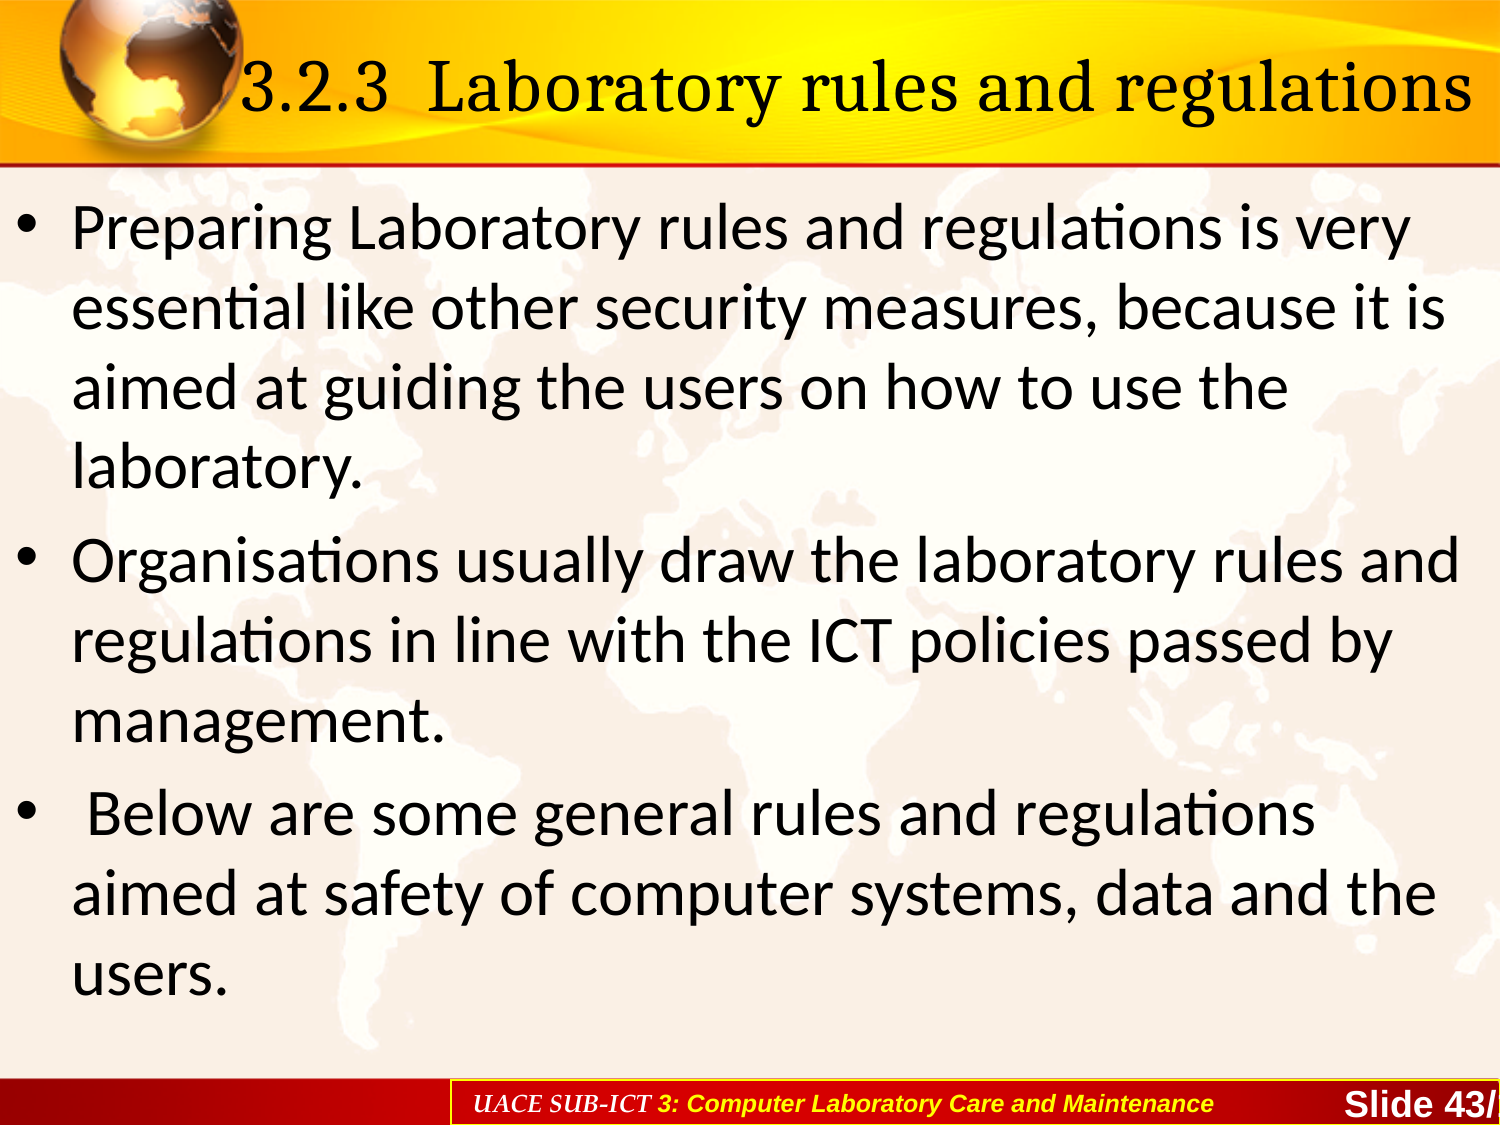

# 3.2.3  Laboratory rules and regulations
Preparing Laboratory rules and regulations is very essential like other security measures, because it is aimed at guiding the users on how to use the laboratory.
Organisations usually draw the laboratory rules and regulations in line with the ICT policies passed by management.
 Below are some general rules and regulations aimed at safety of computer systems, data and the users.